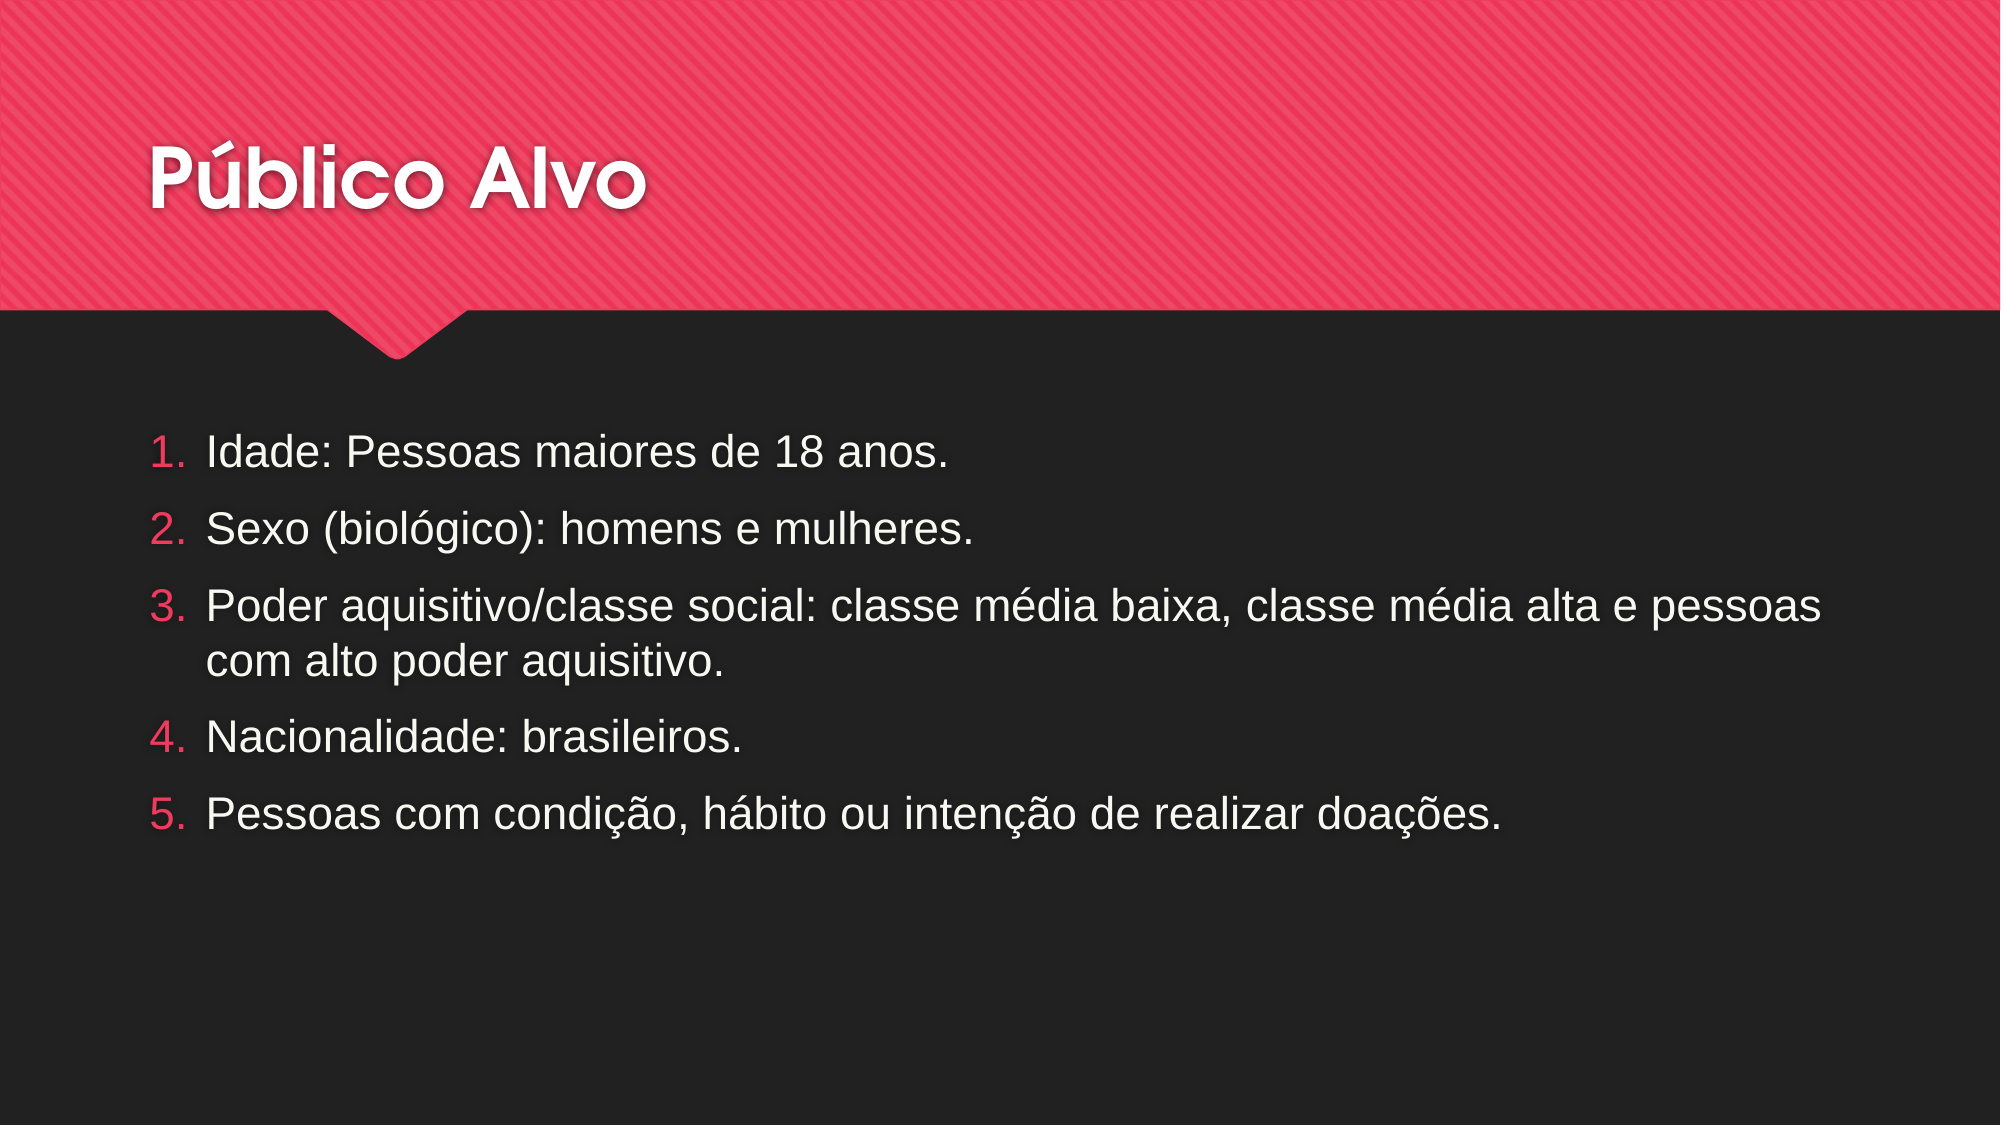

# Público Alvo
Idade: Pessoas maiores de 18 anos.
Sexo (biológico): homens e mulheres.
Poder aquisitivo/classe social: classe média baixa, classe média alta e pessoas com alto poder aquisitivo.
Nacionalidade: brasileiros.
Pessoas com condição, hábito ou intenção de realizar doações.